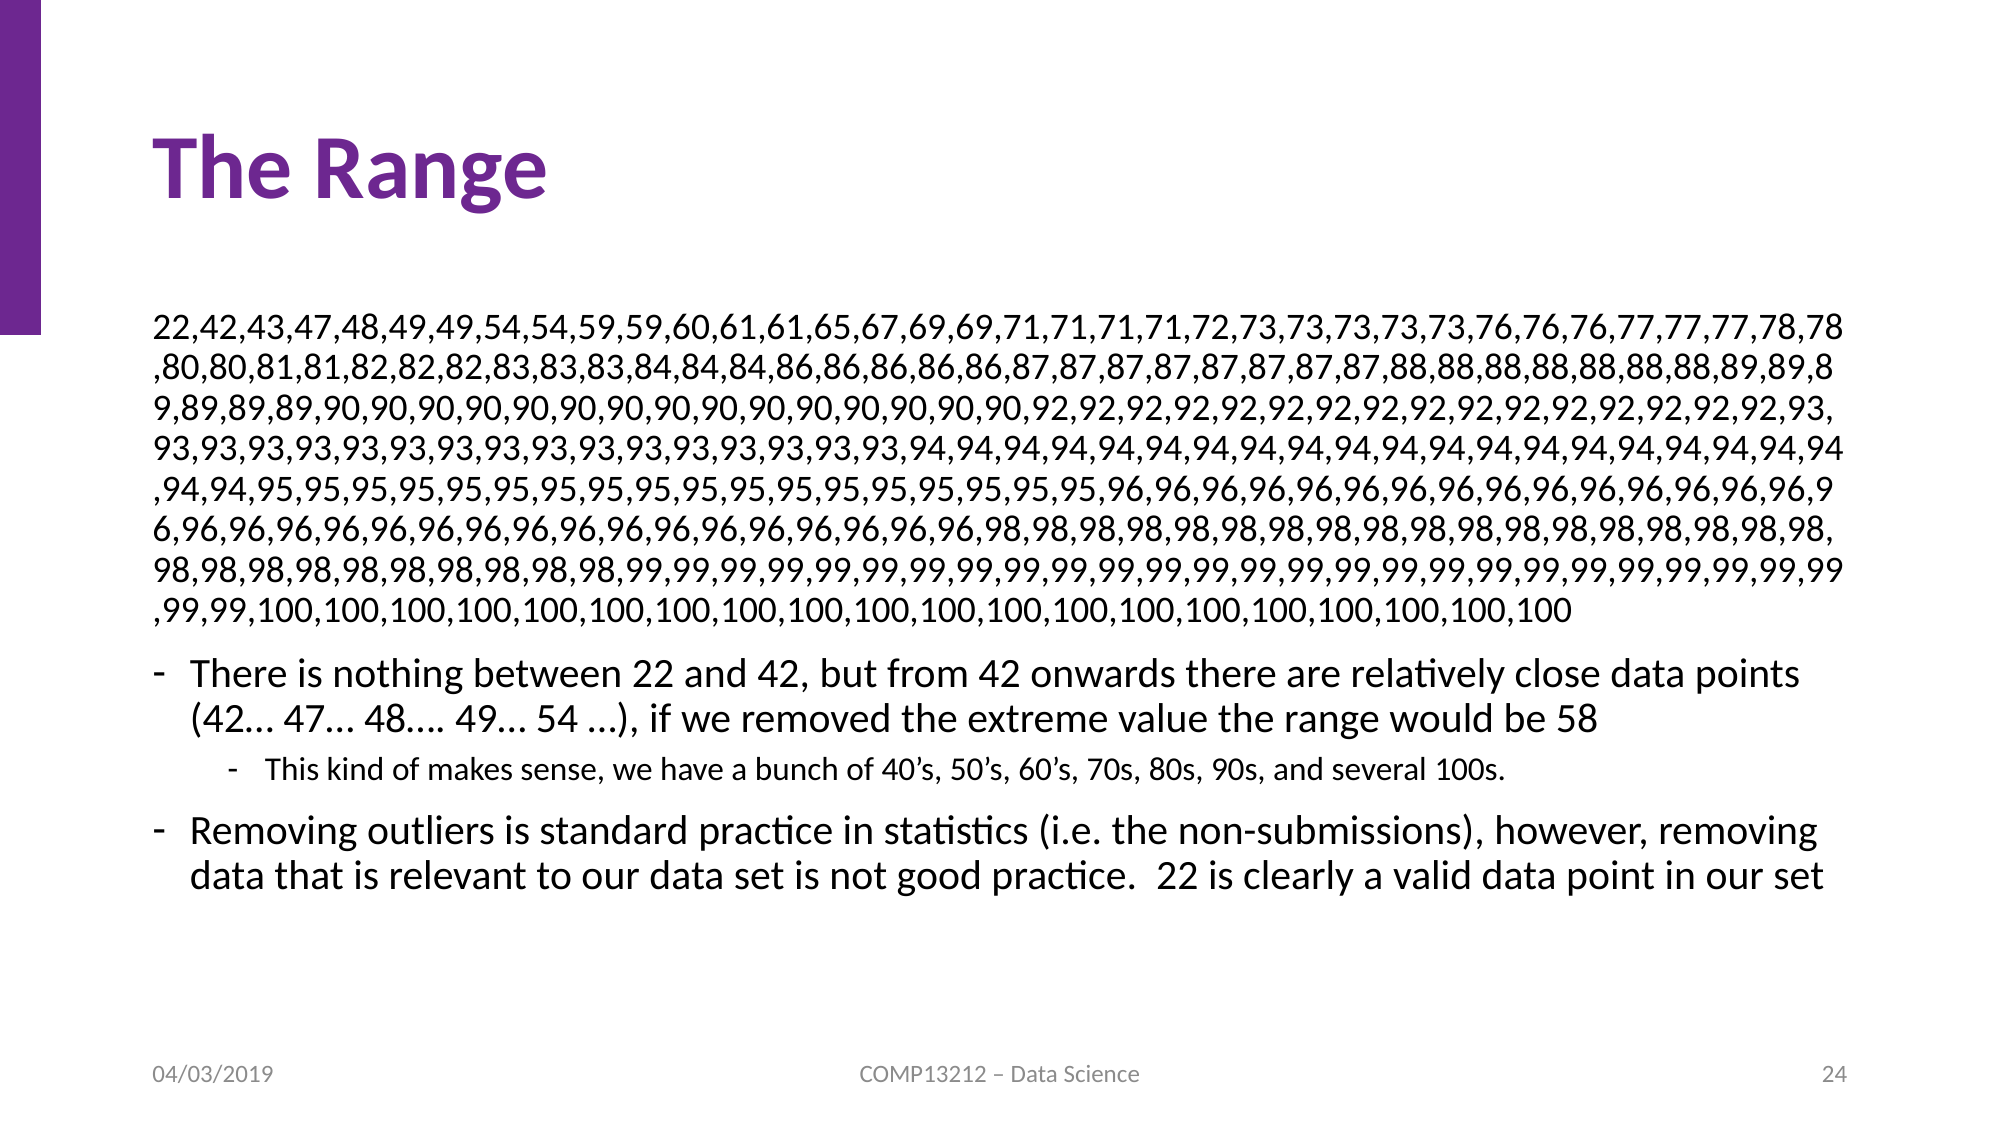

# The Range
22,42,43,47,48,49,49,54,54,59,59,60,61,61,65,67,69,69,71,71,71,71,72,73,73,73,73,73,76,76,76,77,77,77,78,78,80,80,81,81,82,82,82,83,83,83,84,84,84,86,86,86,86,86,87,87,87,87,87,87,87,87,88,88,88,88,88,88,88,89,89,89,89,89,89,90,90,90,90,90,90,90,90,90,90,90,90,90,90,90,92,92,92,92,92,92,92,92,92,92,92,92,92,92,92,92,93,93,93,93,93,93,93,93,93,93,93,93,93,93,93,93,93,94,94,94,94,94,94,94,94,94,94,94,94,94,94,94,94,94,94,94,94,94,94,95,95,95,95,95,95,95,95,95,95,95,95,95,95,95,95,95,95,96,96,96,96,96,96,96,96,96,96,96,96,96,96,96,96,96,96,96,96,96,96,96,96,96,96,96,96,96,96,96,96,96,98,98,98,98,98,98,98,98,98,98,98,98,98,98,98,98,98,98,98,98,98,98,98,98,98,98,98,98,99,99,99,99,99,99,99,99,99,99,99,99,99,99,99,99,99,99,99,99,99,99,99,99,99,99,99,99,100,100,100,100,100,100,100,100,100,100,100,100,100,100,100,100,100,100,100,100
There is nothing between 22 and 42, but from 42 onwards there are relatively close data points (42… 47… 48…. 49… 54 …), if we removed the extreme value the range would be 58
This kind of makes sense, we have a bunch of 40’s, 50’s, 60’s, 70s, 80s, 90s, and several 100s.
Removing outliers is standard practice in statistics (i.e. the non-submissions), however, removing data that is relevant to our data set is not good practice.  22 is clearly a valid data point in our set

04/03/2019
COMP13212 – Data Science
24